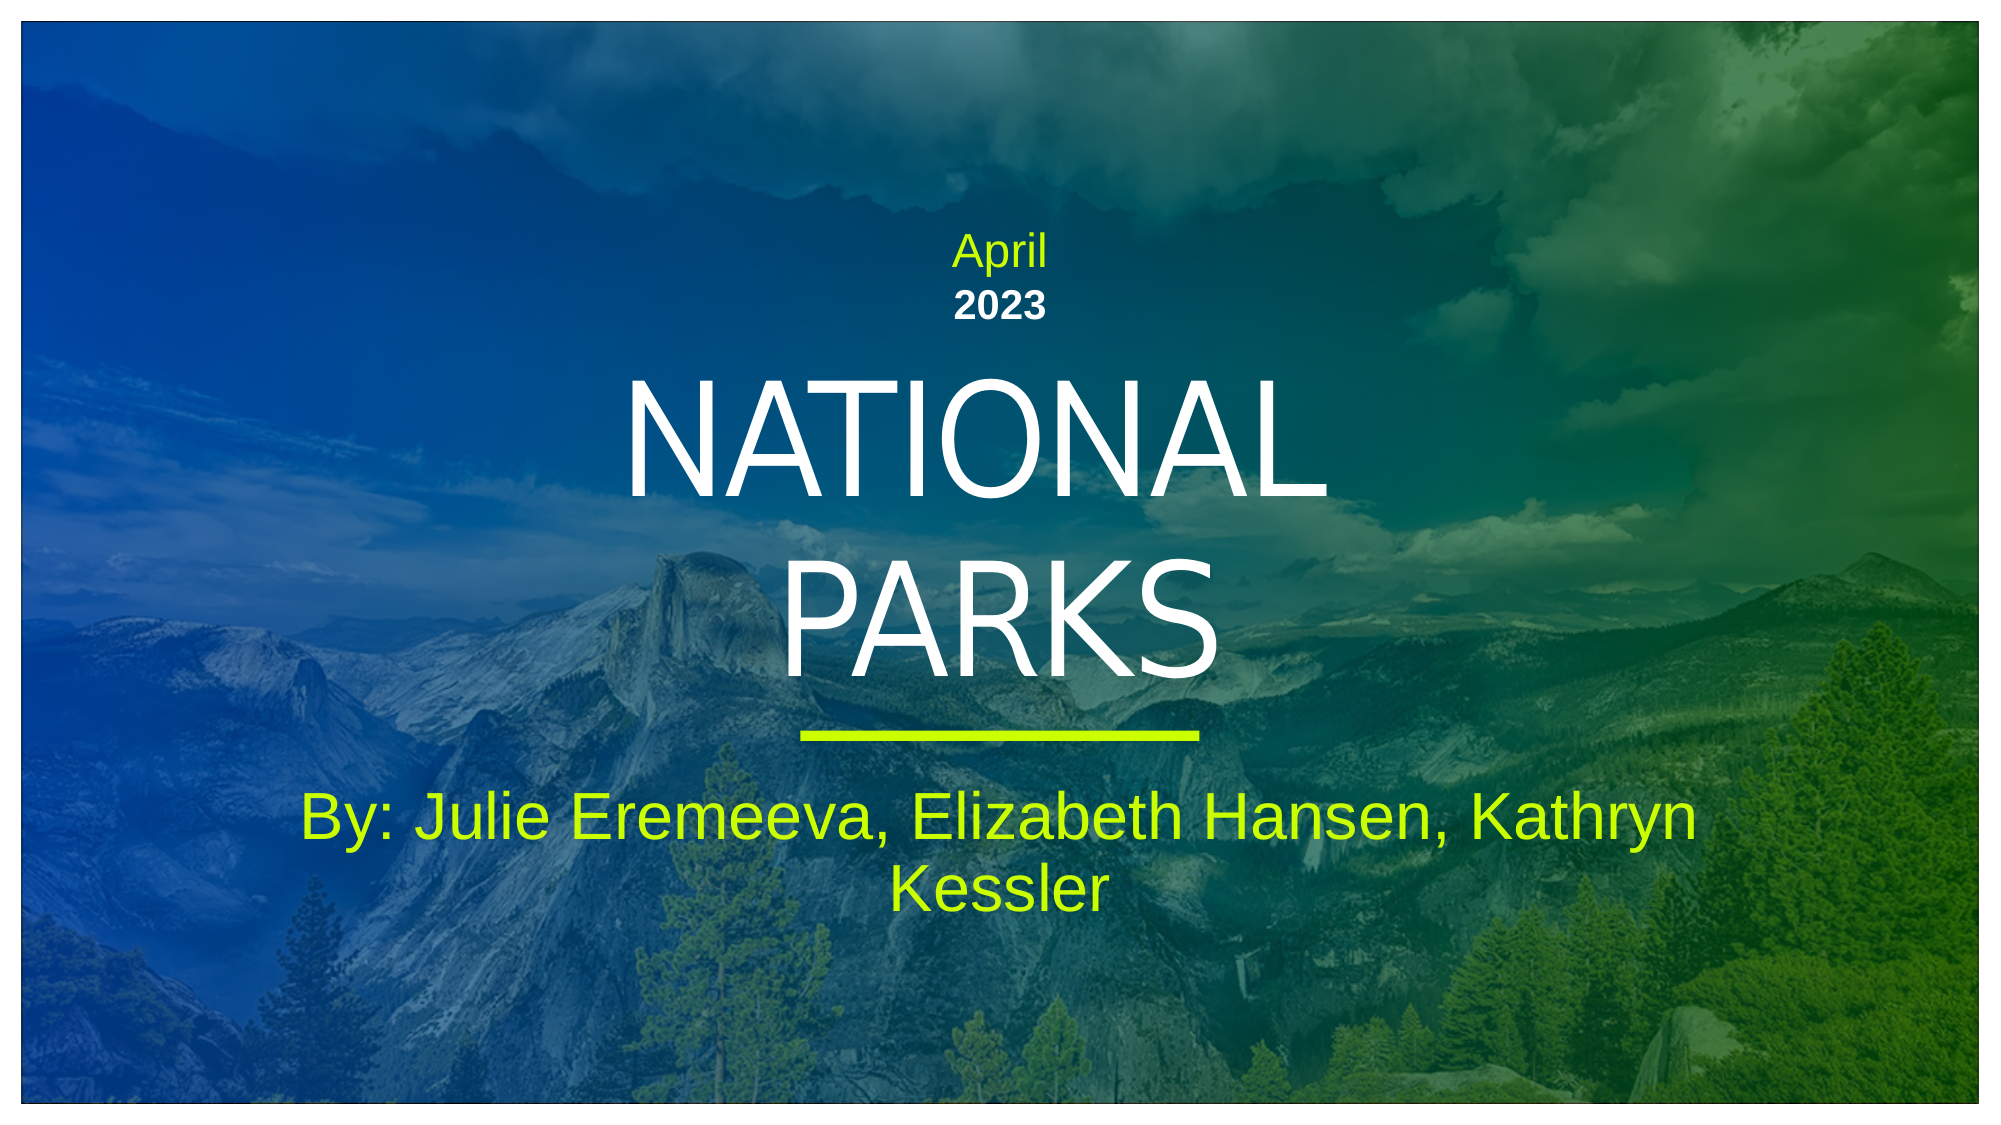

April
2023
# NATIONAL PARKS
By: Julie Eremeeva, Elizabeth Hansen, Kathryn Kessler